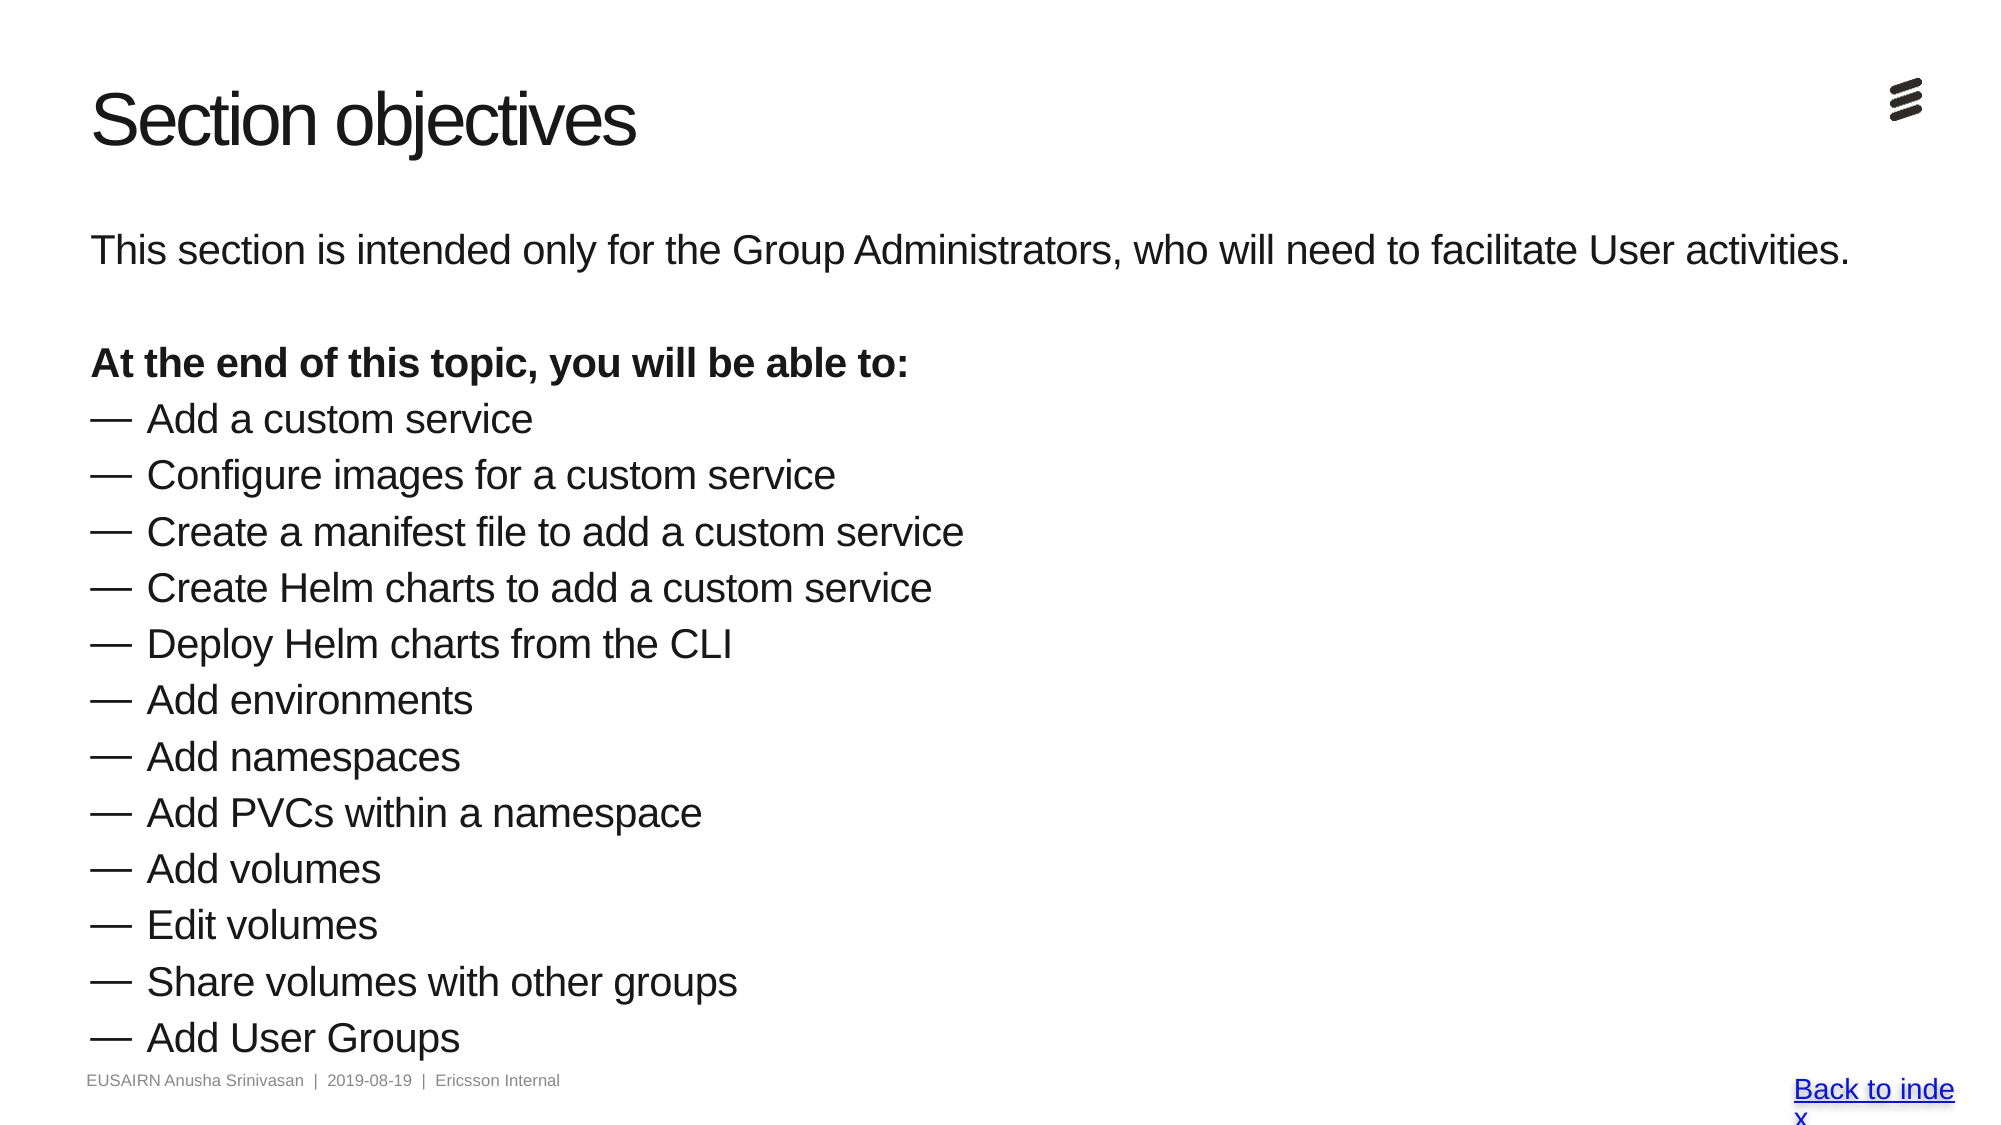

# Section objectives
This section is intended only for the Group Administrators, who will need to facilitate User activities.

At the end of this topic, you will be able to:
Add a custom service
Configure images for a custom service
Create a manifest file to add a custom service
Create Helm charts to add a custom service
Deploy Helm charts from the CLI
Add environments
Add namespaces
Add PVCs within a namespace
Add volumes
Edit volumes
Share volumes with other groups
Add User Groups

Back to index